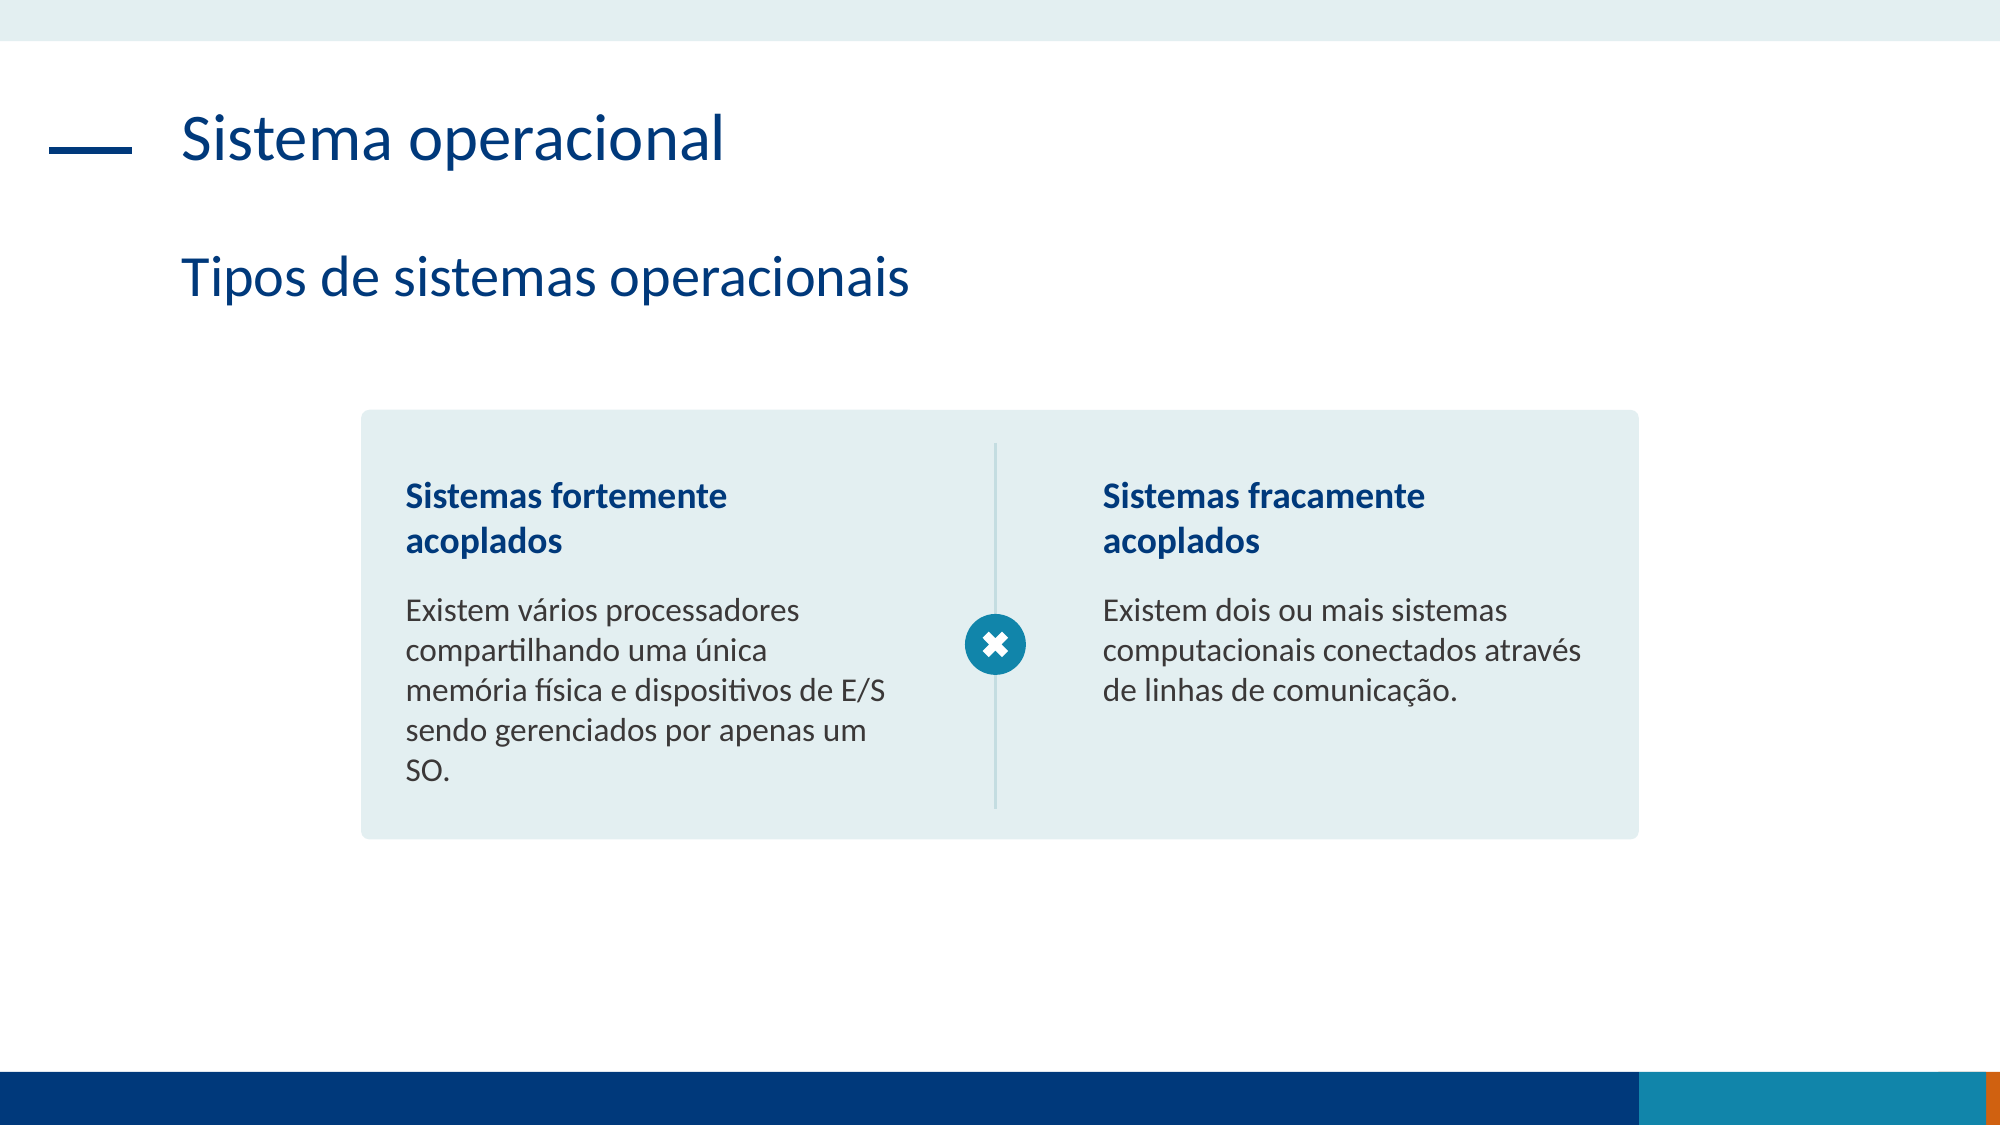

Sistema operacional
Tipos de sistemas operacionais

Sistemas fortemente acoplados
Sistemas fracamente acoplados
Existem vários processadores compartilhando uma única memória física e dispositivos de E/S sendo gerenciados por apenas um SO.
Existem dois ou mais sistemas computacionais conectados através de linhas de comunicação.